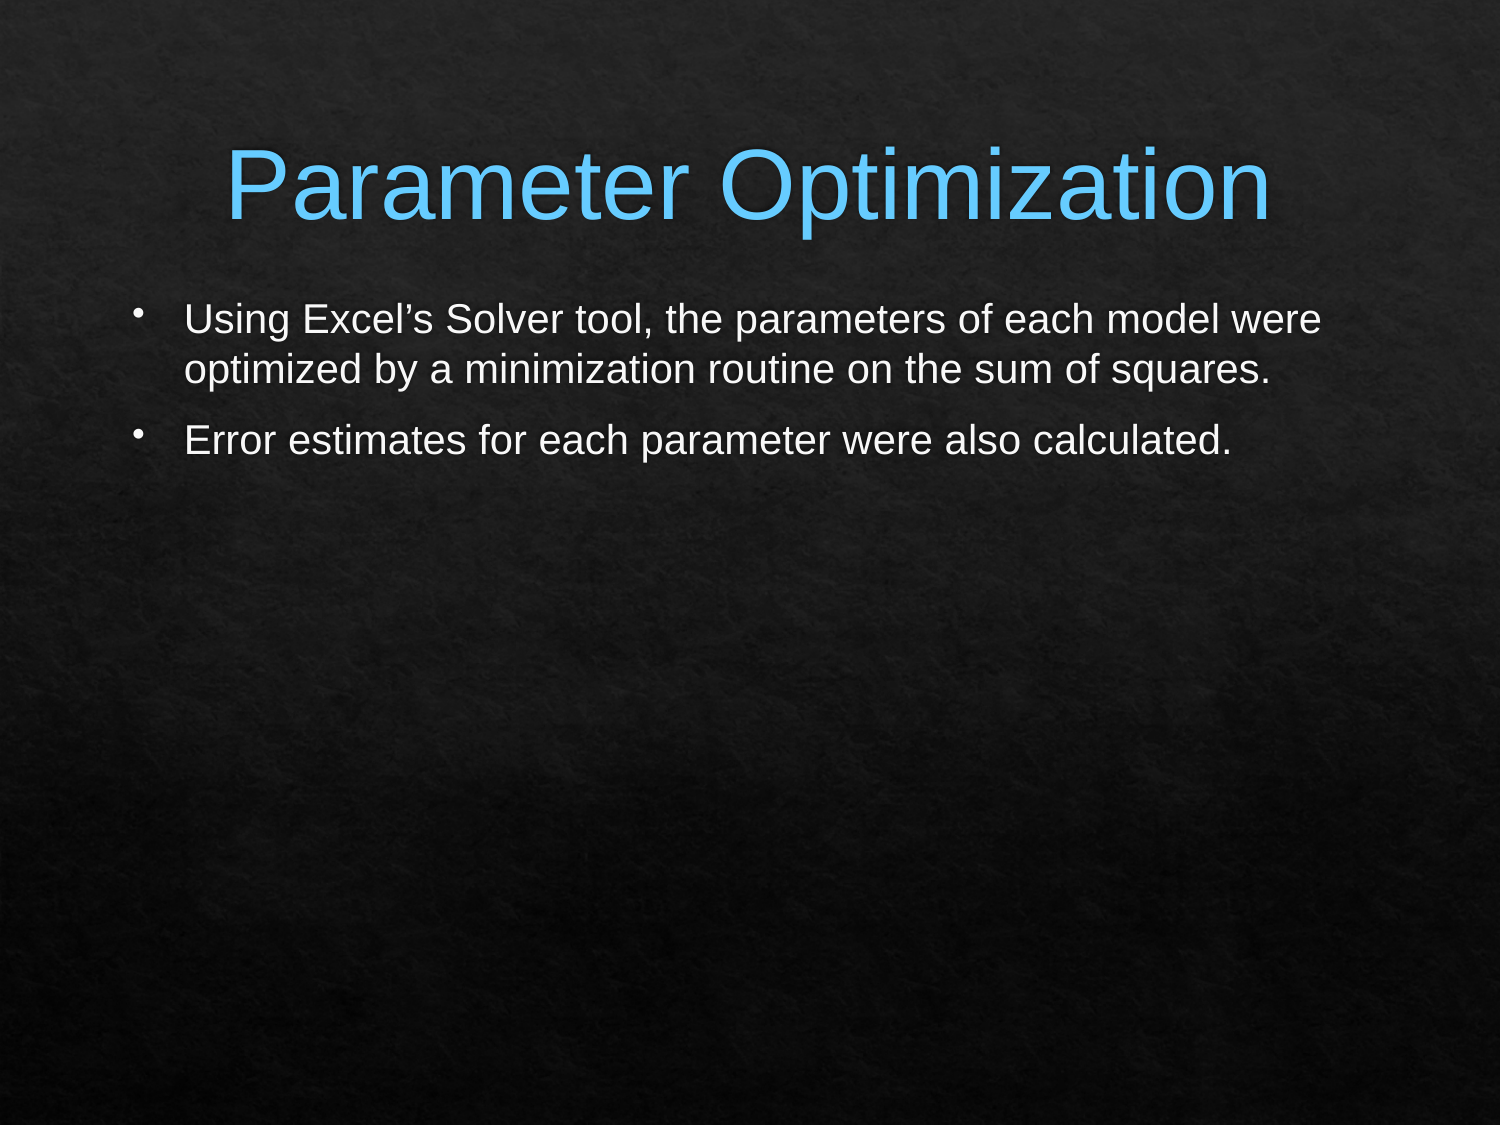

# Parameter Optimization
Using Excel’s Solver tool, the parameters of each model were optimized by a minimization routine on the sum of squares.
Error estimates for each parameter were also calculated.